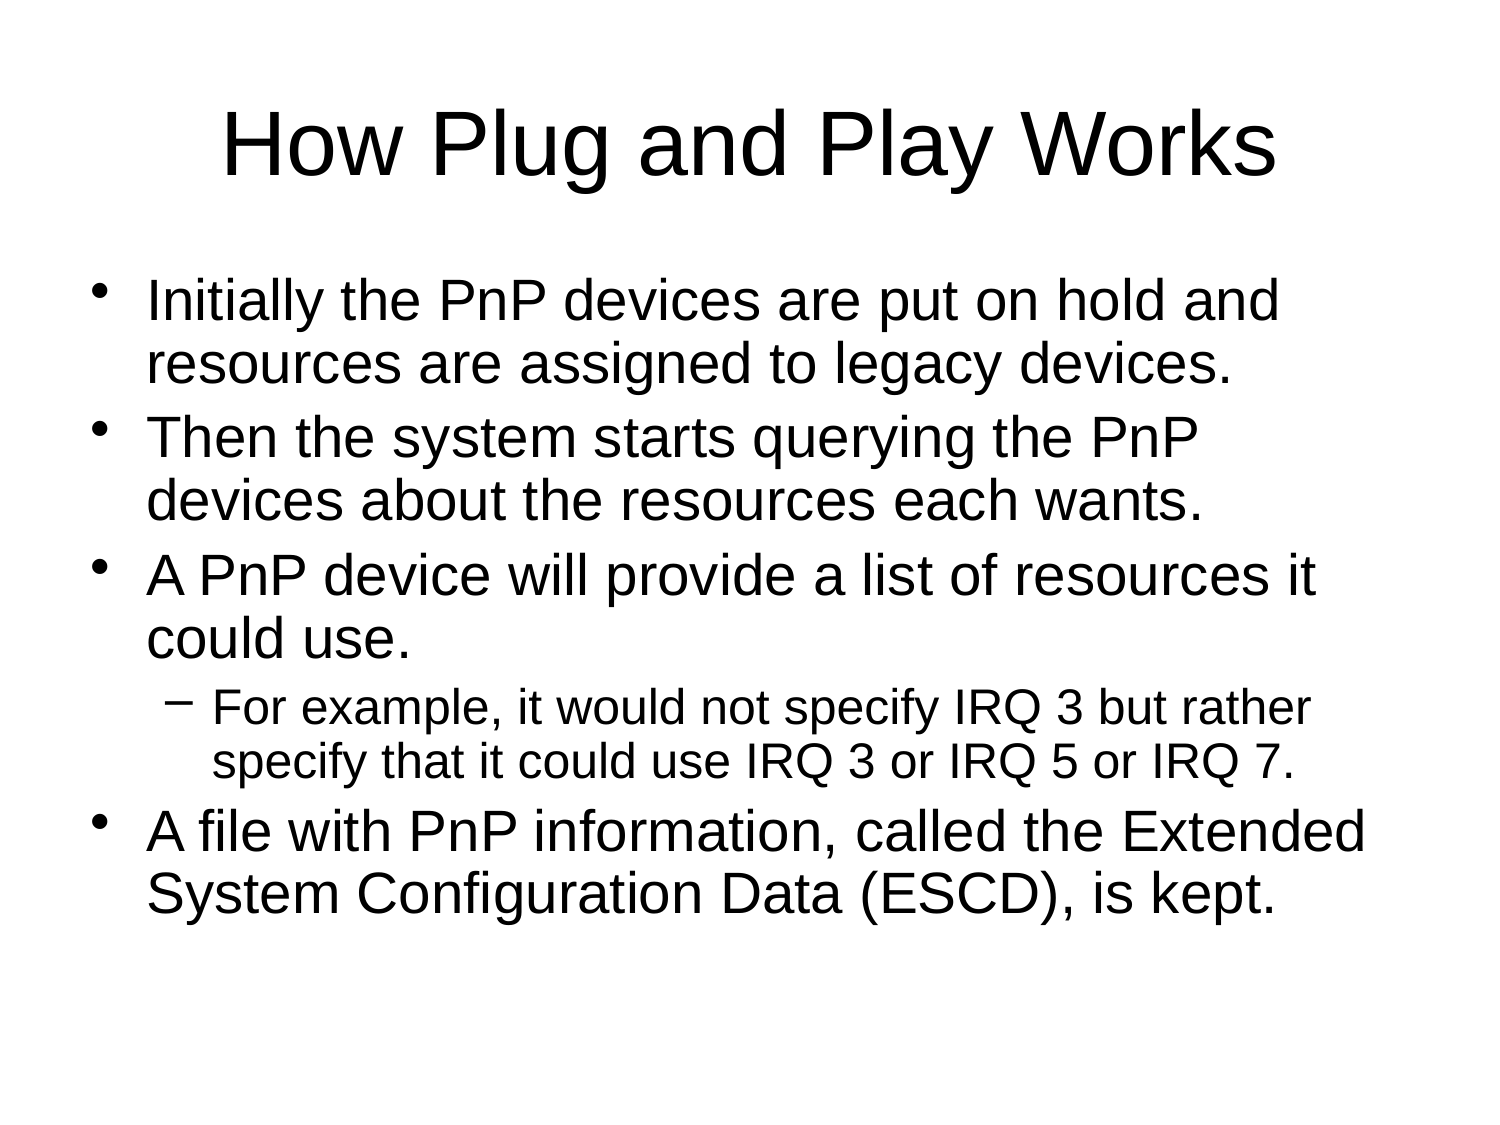

# How Plug and Play Works
Initially the PnP devices are put on hold and resources are assigned to legacy devices.
Then the system starts querying the PnP devices about the resources each wants.
A PnP device will provide a list of resources it could use.
For example, it would not specify IRQ 3 but rather specify that it could use IRQ 3 or IRQ 5 or IRQ 7.
A file with PnP information, called the Extended System Configuration Data (ESCD), is kept.